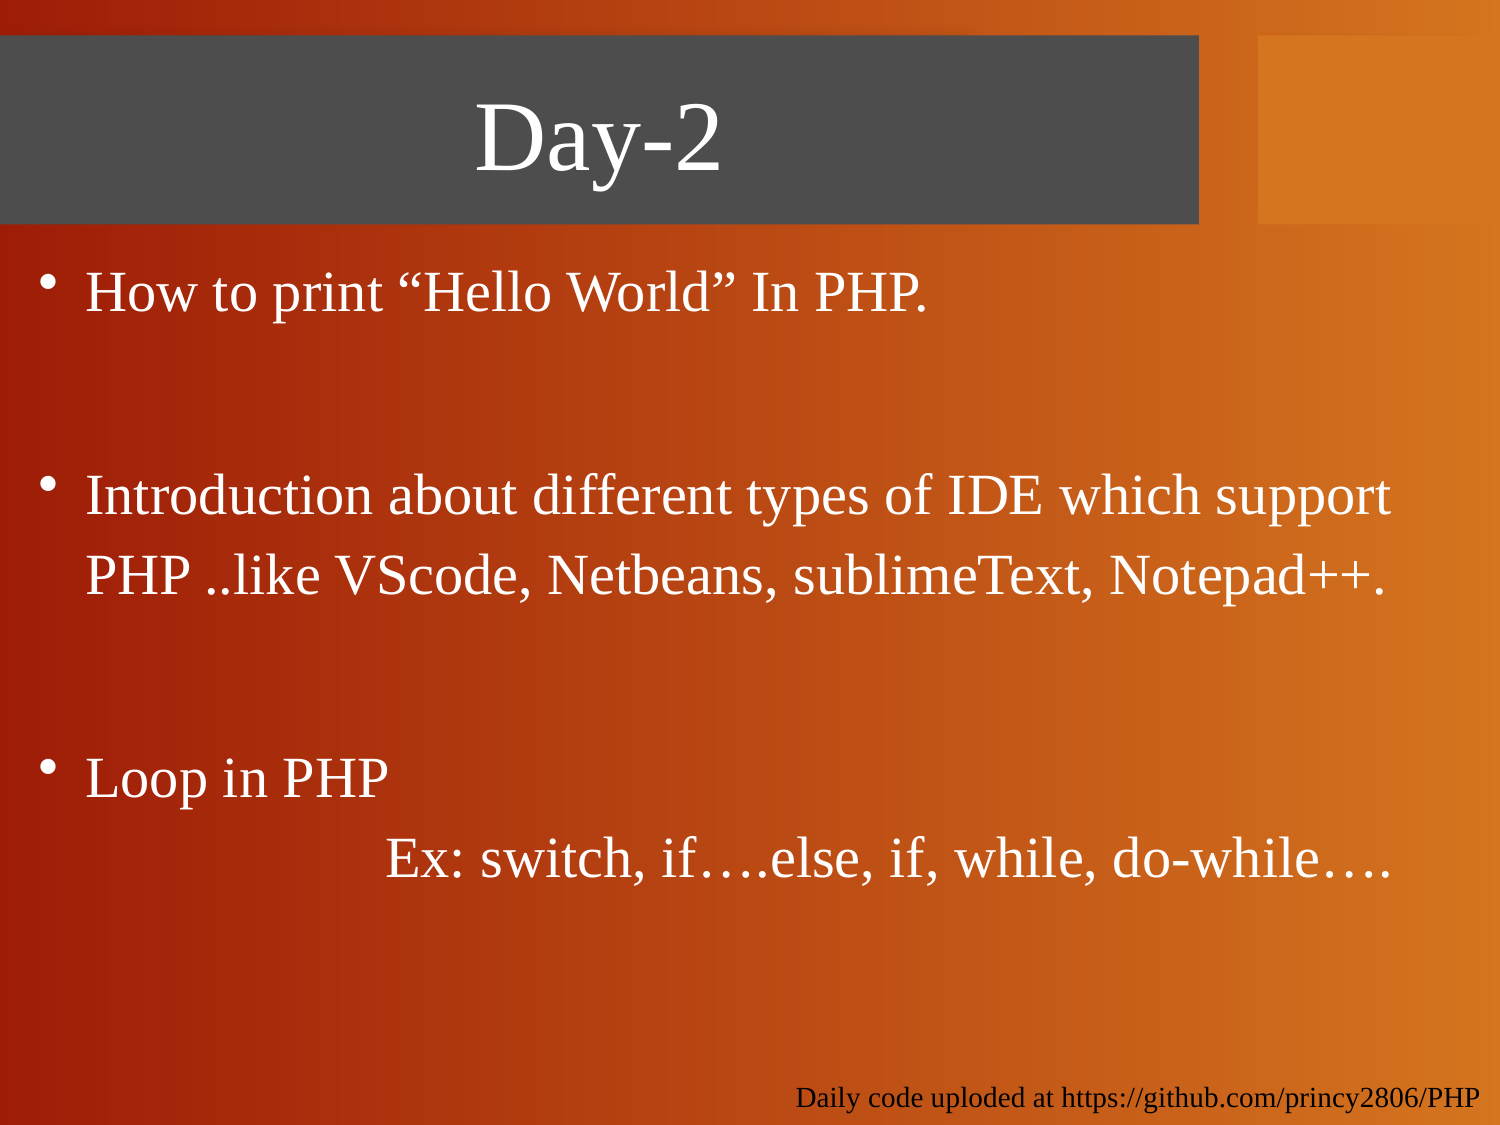

# Day-2
How to print “Hello World” In PHP.

Introduction about different types of IDE which support PHP ..like VScode, Netbeans, sublimeText, Notepad++.

Loop in PHP                                                                           		Ex: switch, if….else, if, while, do-while….
Daily code uploded at https://github.com/princy2806/PHP